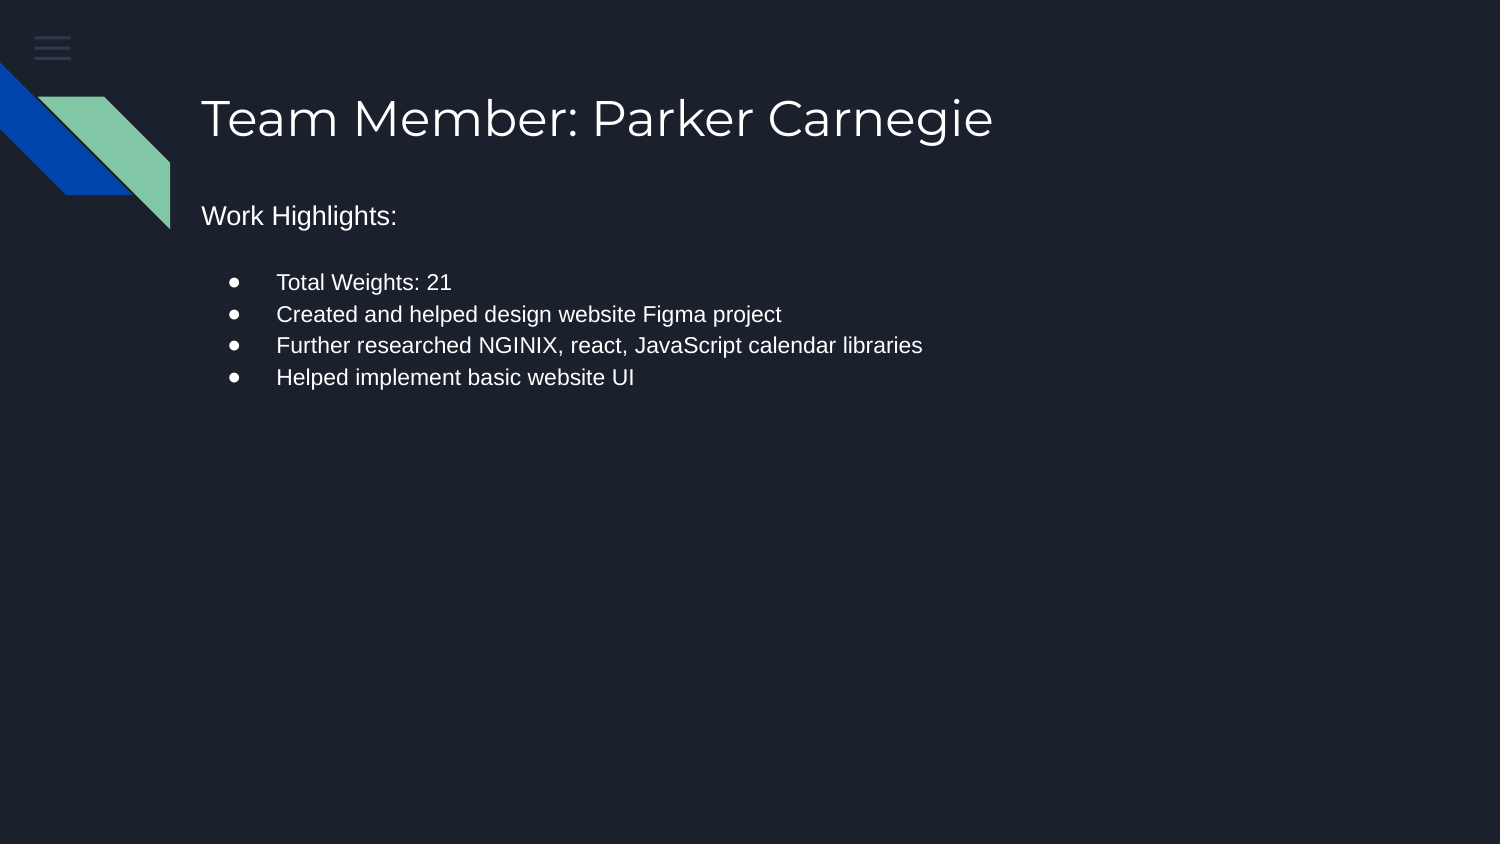

# Team Member: Parker Carnegie

Work Highlights:
Total Weights: 21
Created and helped design website Figma project
Further researched NGINIX, react, JavaScript calendar libraries
Helped implement basic website UI